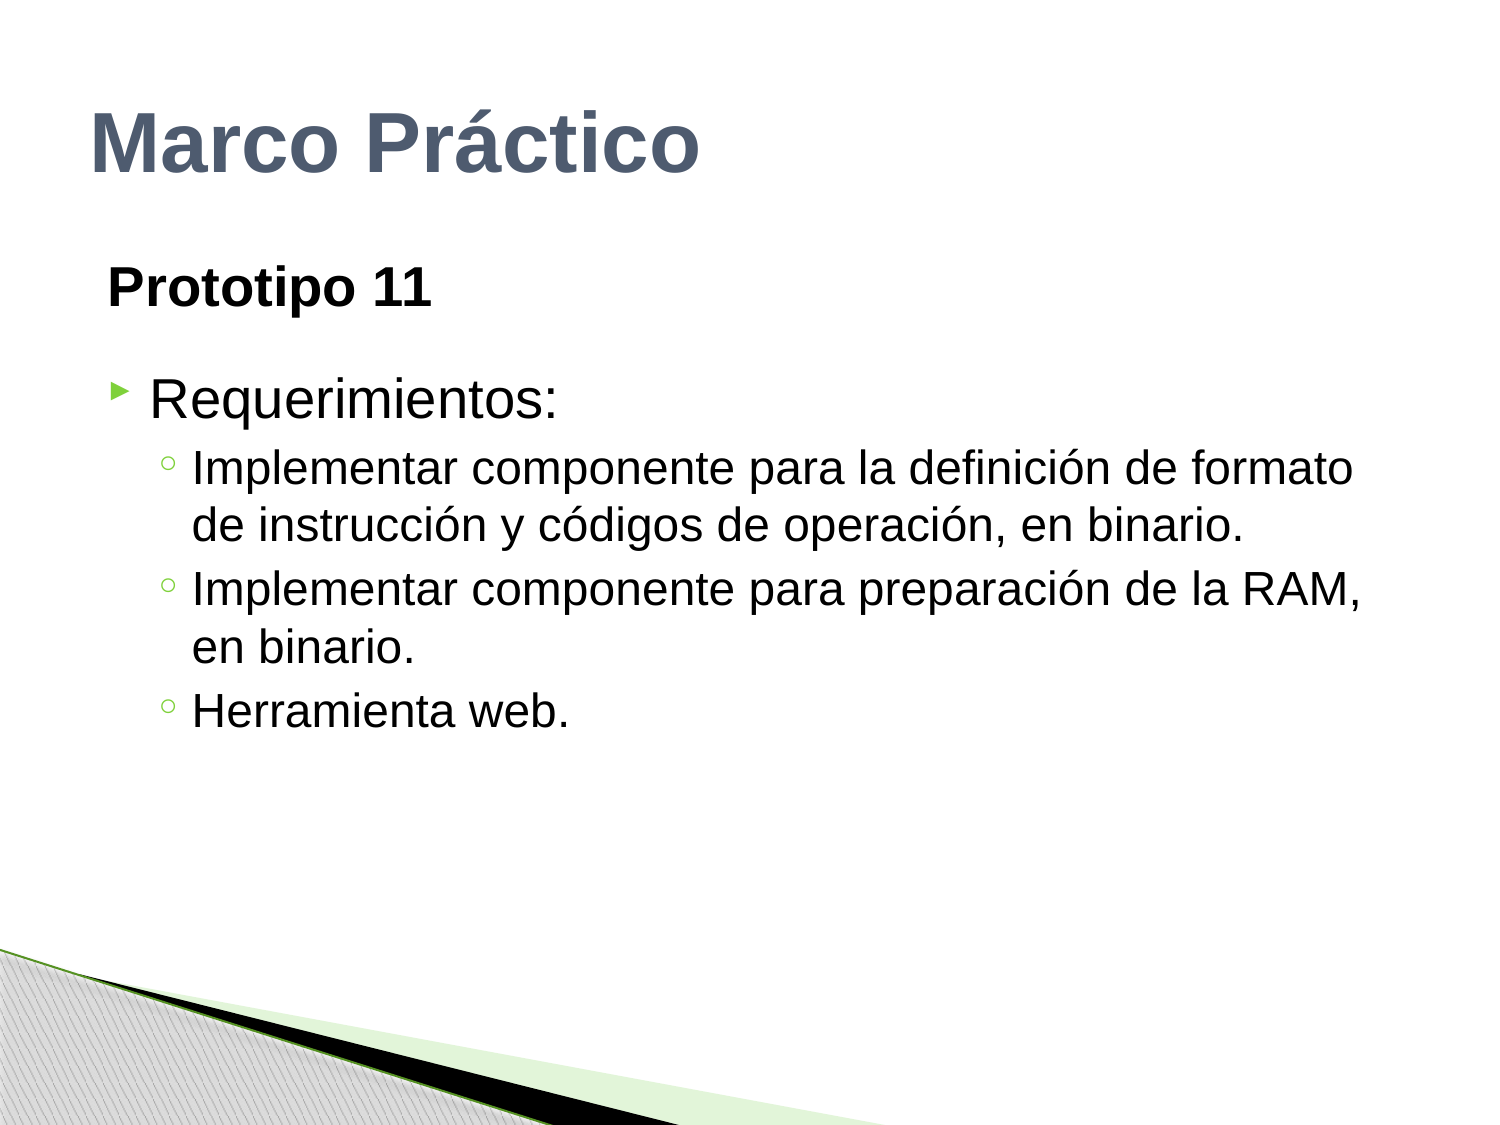

# Marco Práctico
Prototipo 11

Requerimientos:
Implementar componente para la definición de formato de instrucción y códigos de operación, en binario.
Implementar componente para preparación de la RAM, en binario.
Herramienta web.